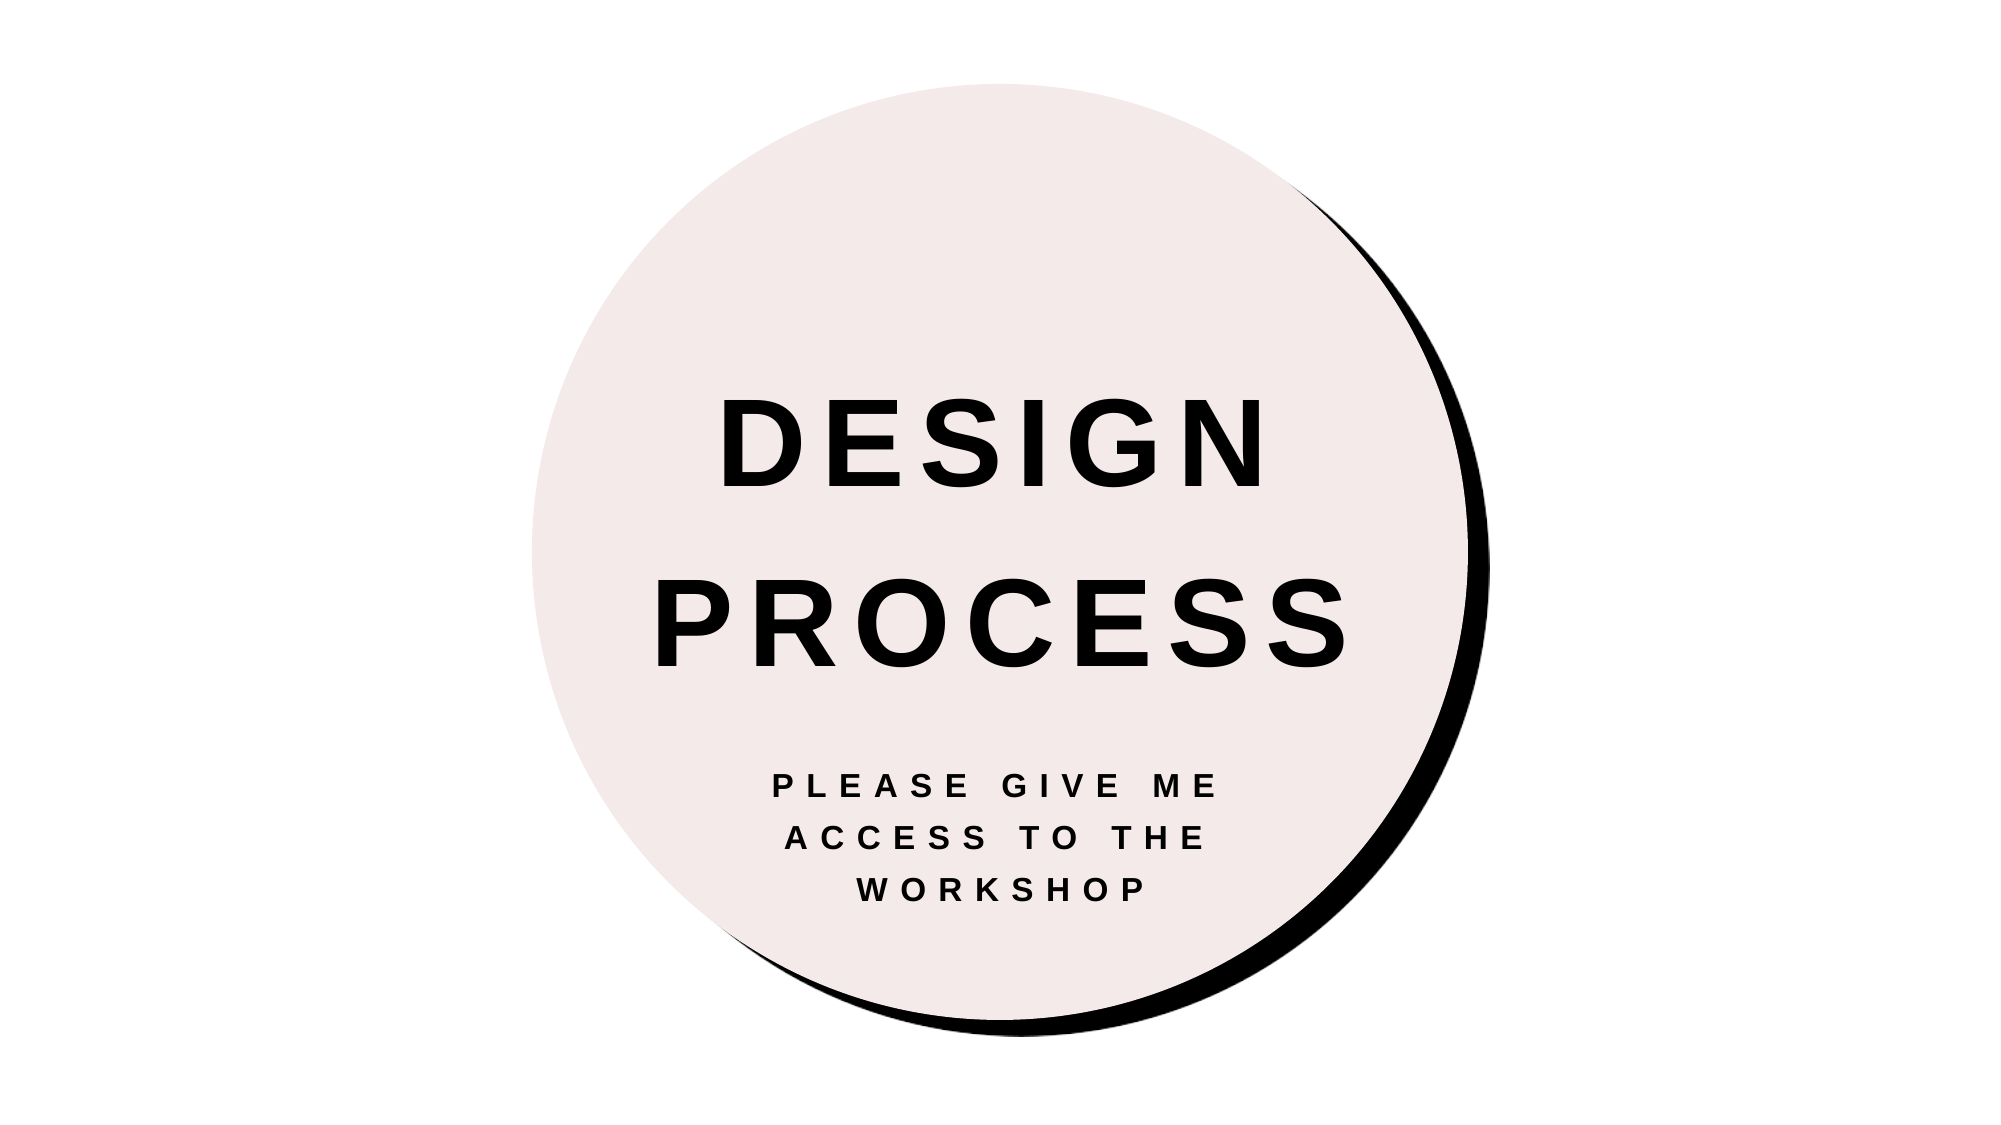

# Design process
Please give me access to the workshop